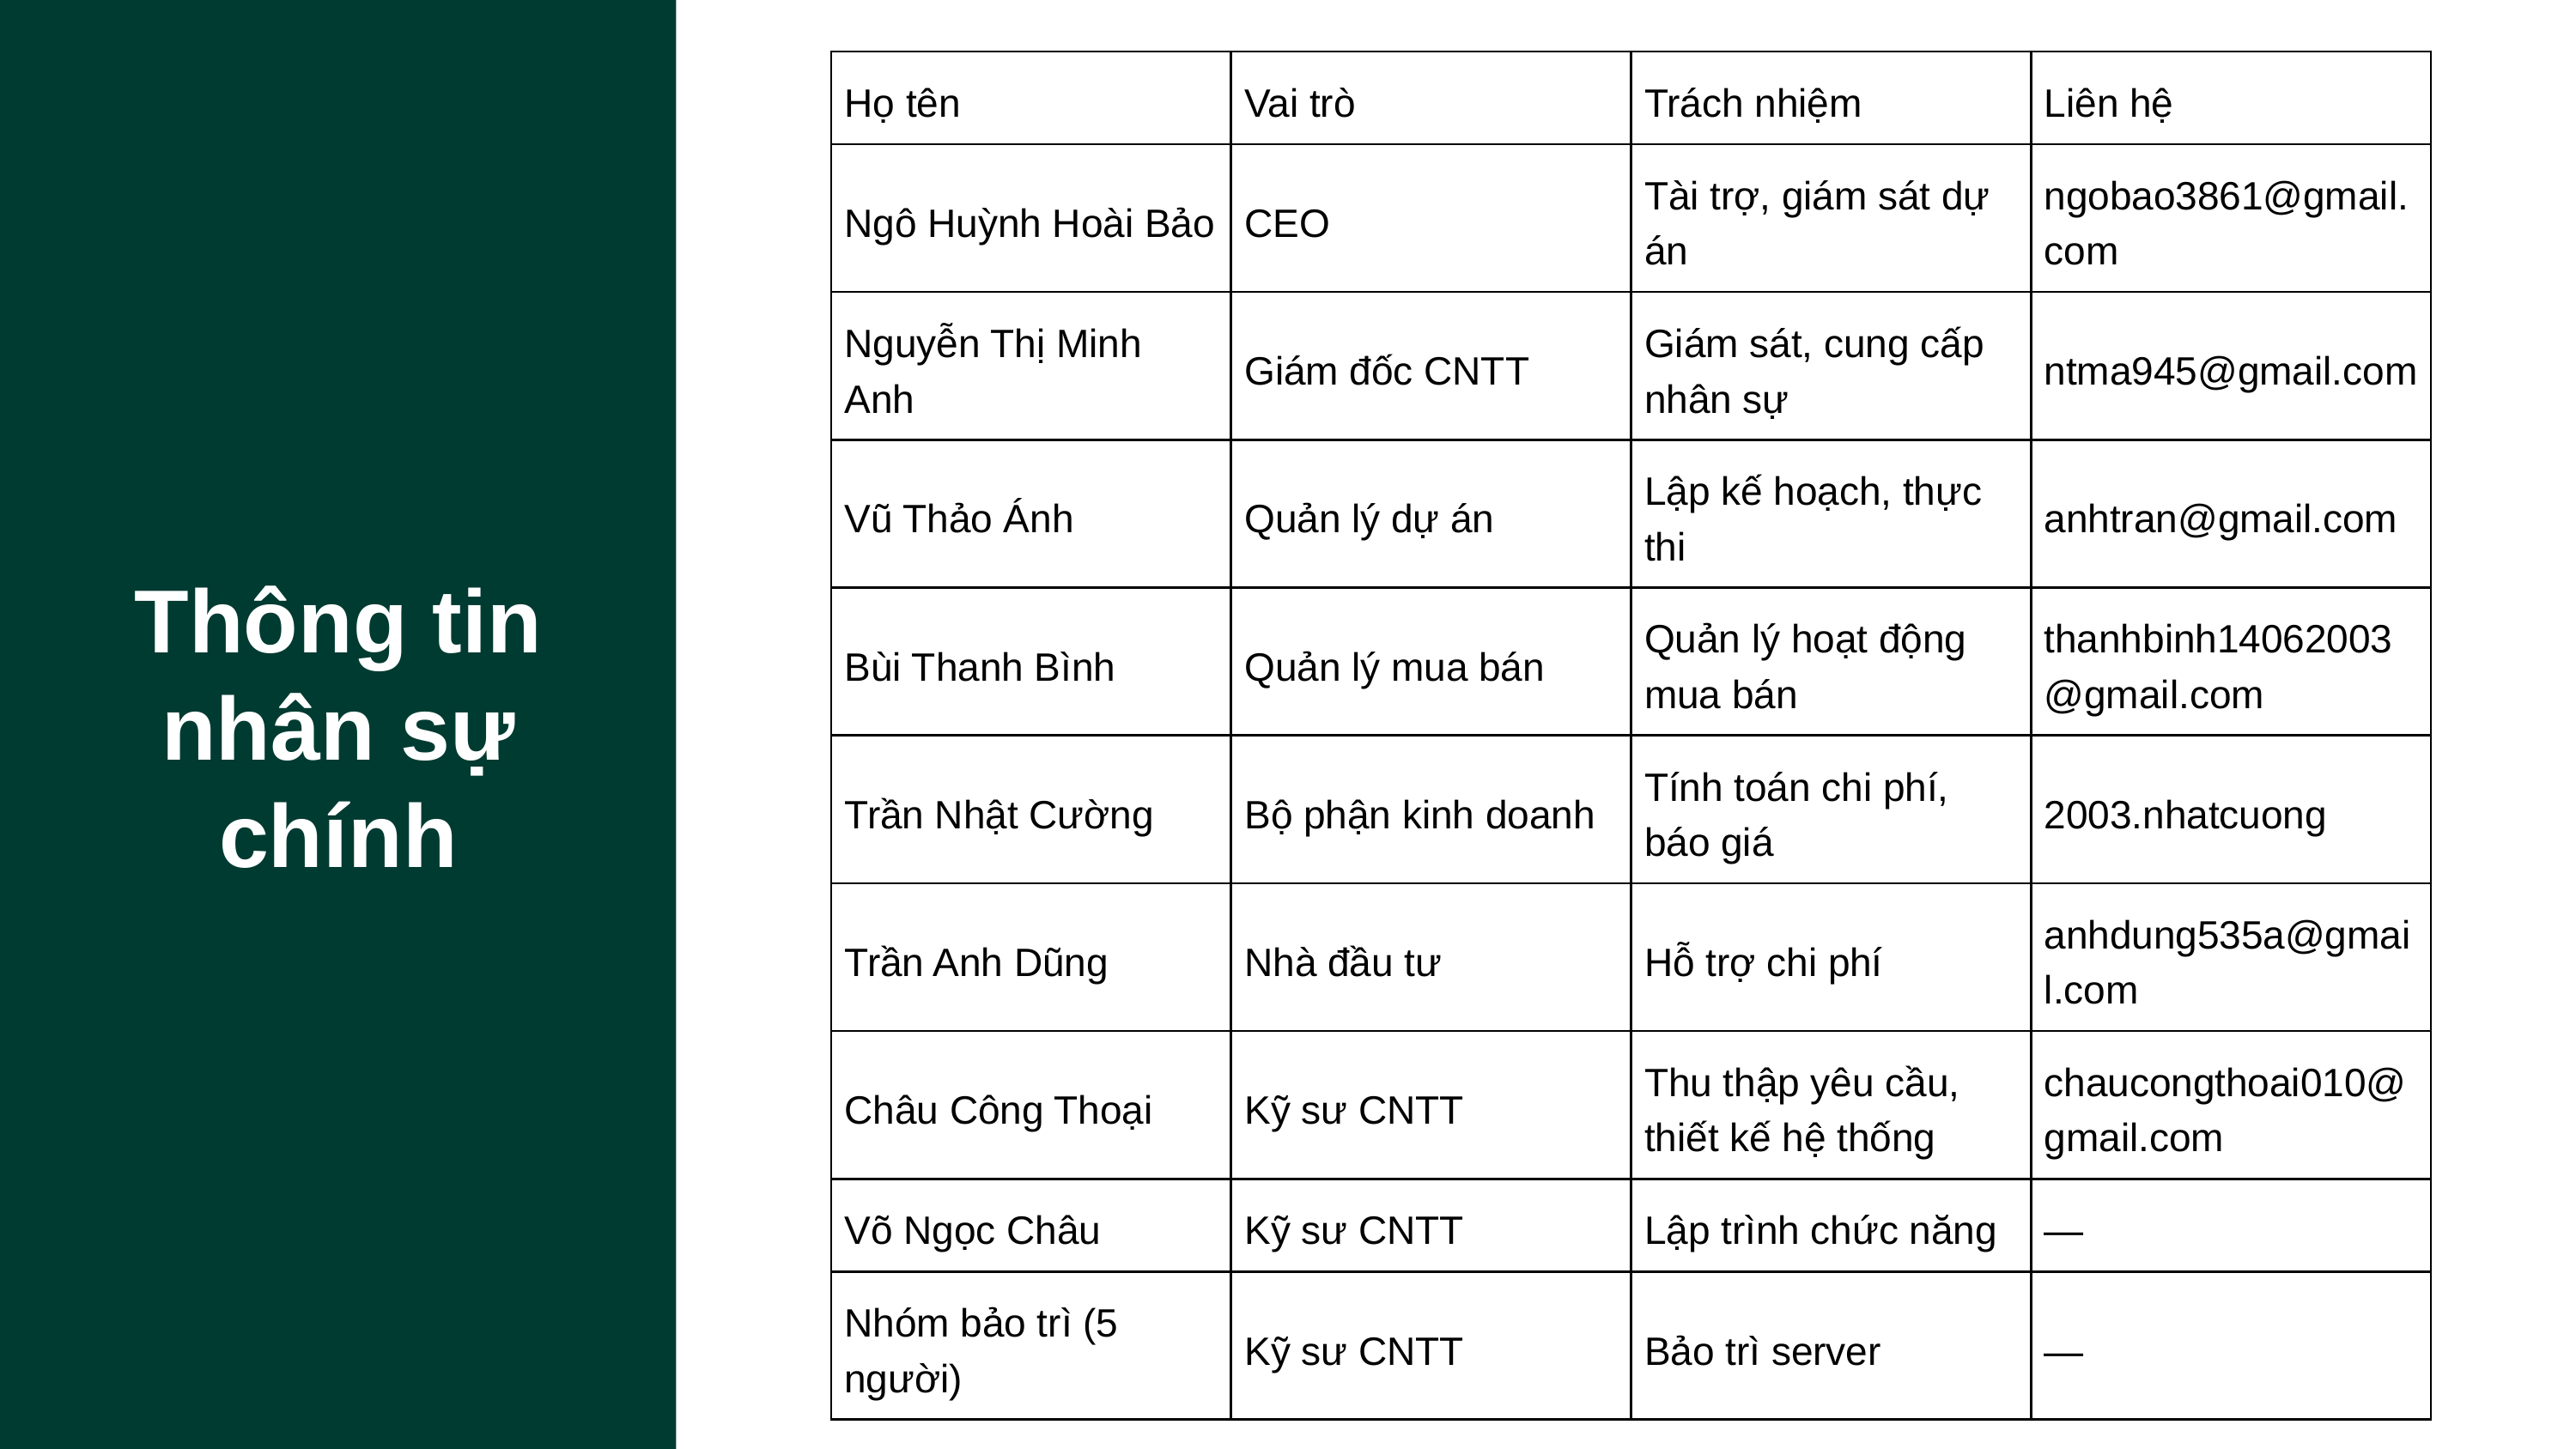

| Họ tên | Vai trò | Trách nhiệm | Liên hệ |
| --- | --- | --- | --- |
| Ngô Huỳnh Hoài Bảo | CEO | Tài trợ, giám sát dự án | ngobao3861@gmail.com |
| Nguyễn Thị Minh Anh | Giám đốc CNTT | Giám sát, cung cấp nhân sự | ntma945@gmail.com |
| Vũ Thảo Ánh | Quản lý dự án | Lập kế hoạch, thực thi | anhtran@gmail.com |
| Bùi Thanh Bình | Quản lý mua bán | Quản lý hoạt động mua bán | thanhbinh14062003@gmail.com |
| Trần Nhật Cường | Bộ phận kinh doanh | Tính toán chi phí, báo giá | 2003.nhatcuong |
| Trần Anh Dũng | Nhà đầu tư | Hỗ trợ chi phí | anhdung535a@gmail.com |
| Châu Công Thoại | Kỹ sư CNTT | Thu thập yêu cầu, thiết kế hệ thống | chaucongthoai010@gmail.com |
| Võ Ngọc Châu | Kỹ sư CNTT | Lập trình chức năng | — |
| Nhóm bảo trì (5 người) | Kỹ sư CNTT | Bảo trì server | — |

Thông tin nhân sự chính